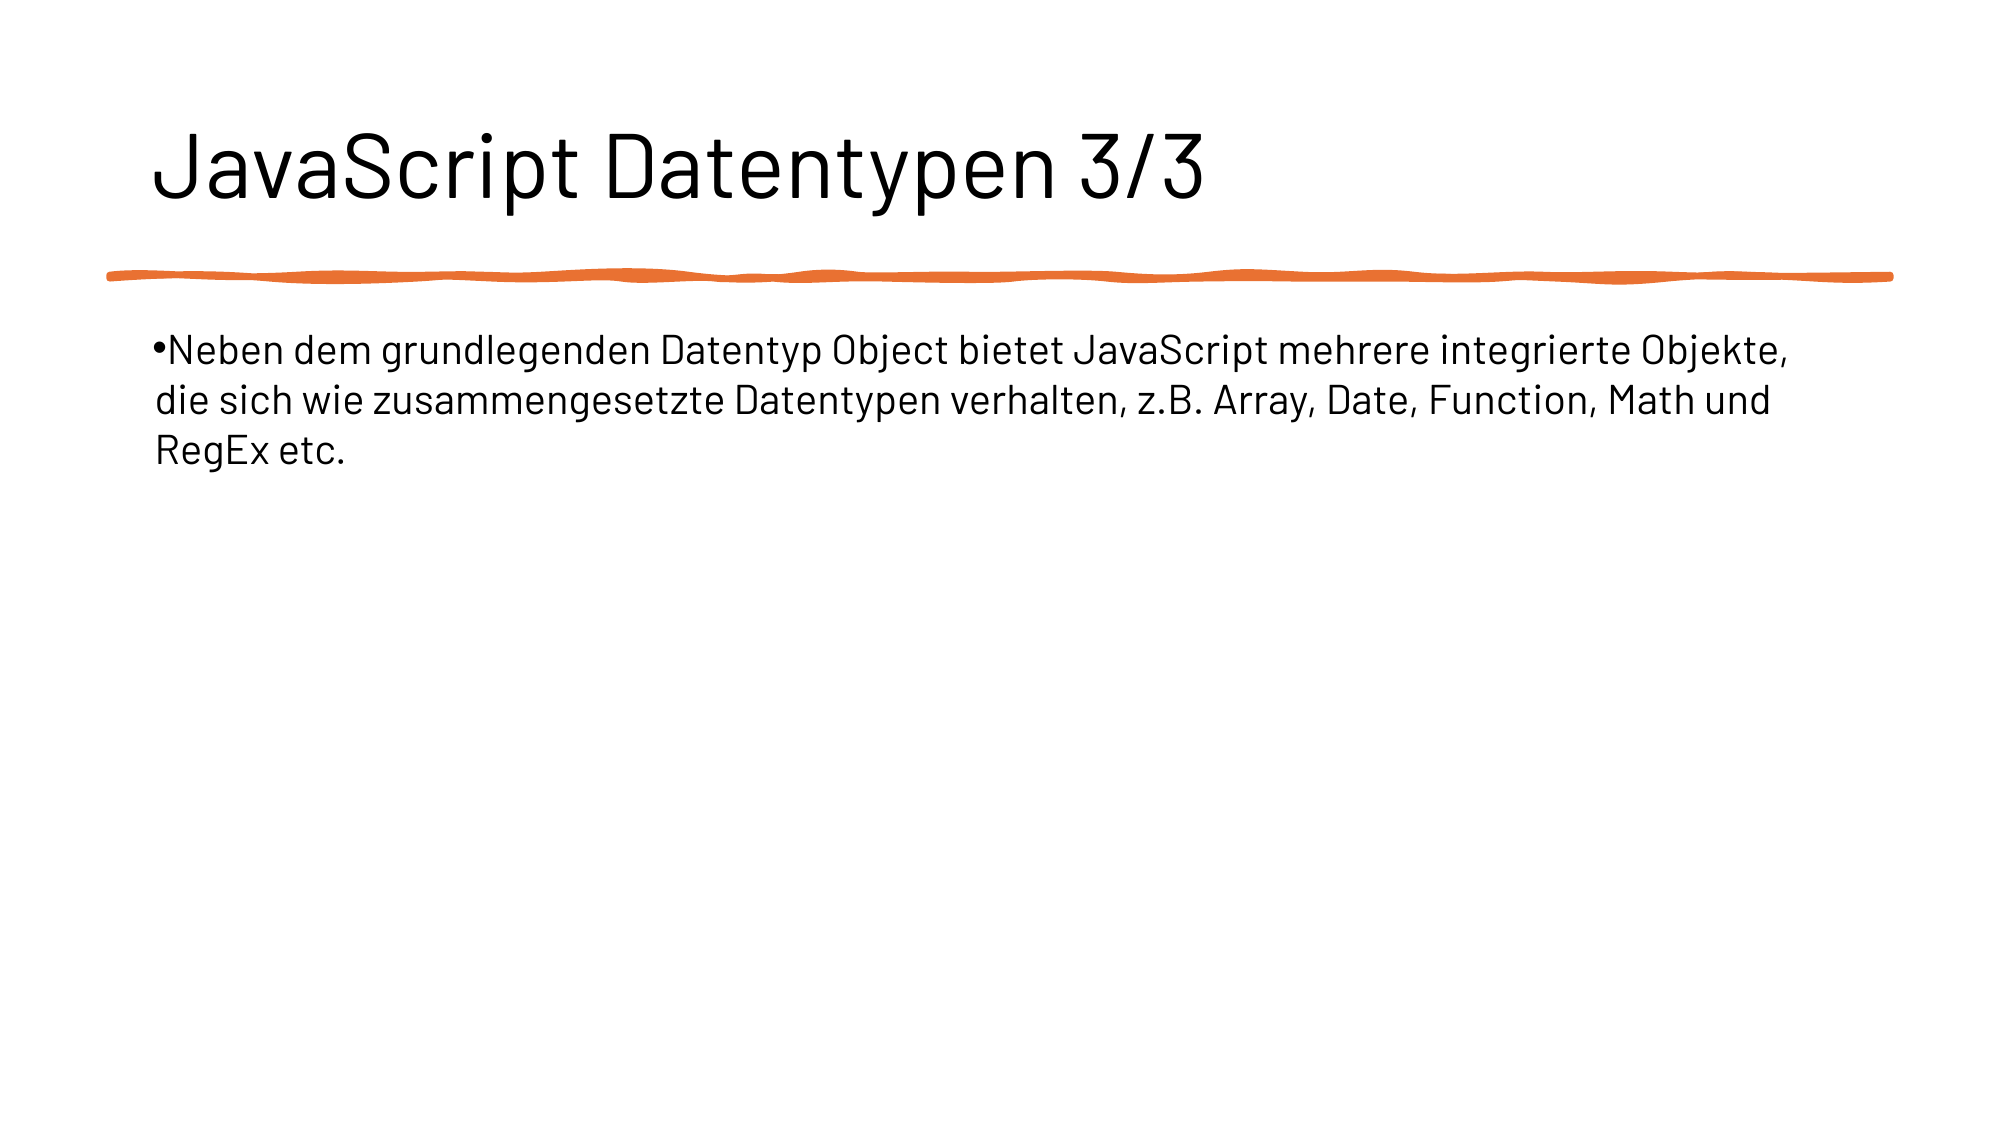

# JavaScript Datentypen 3/3

Neben dem grundlegenden Datentyp Object bietet JavaScript mehrere integrierte Objekte, die sich wie zusammengesetzte Datentypen verhalten, z.B. Array, Date, Function, Math und RegEx etc.